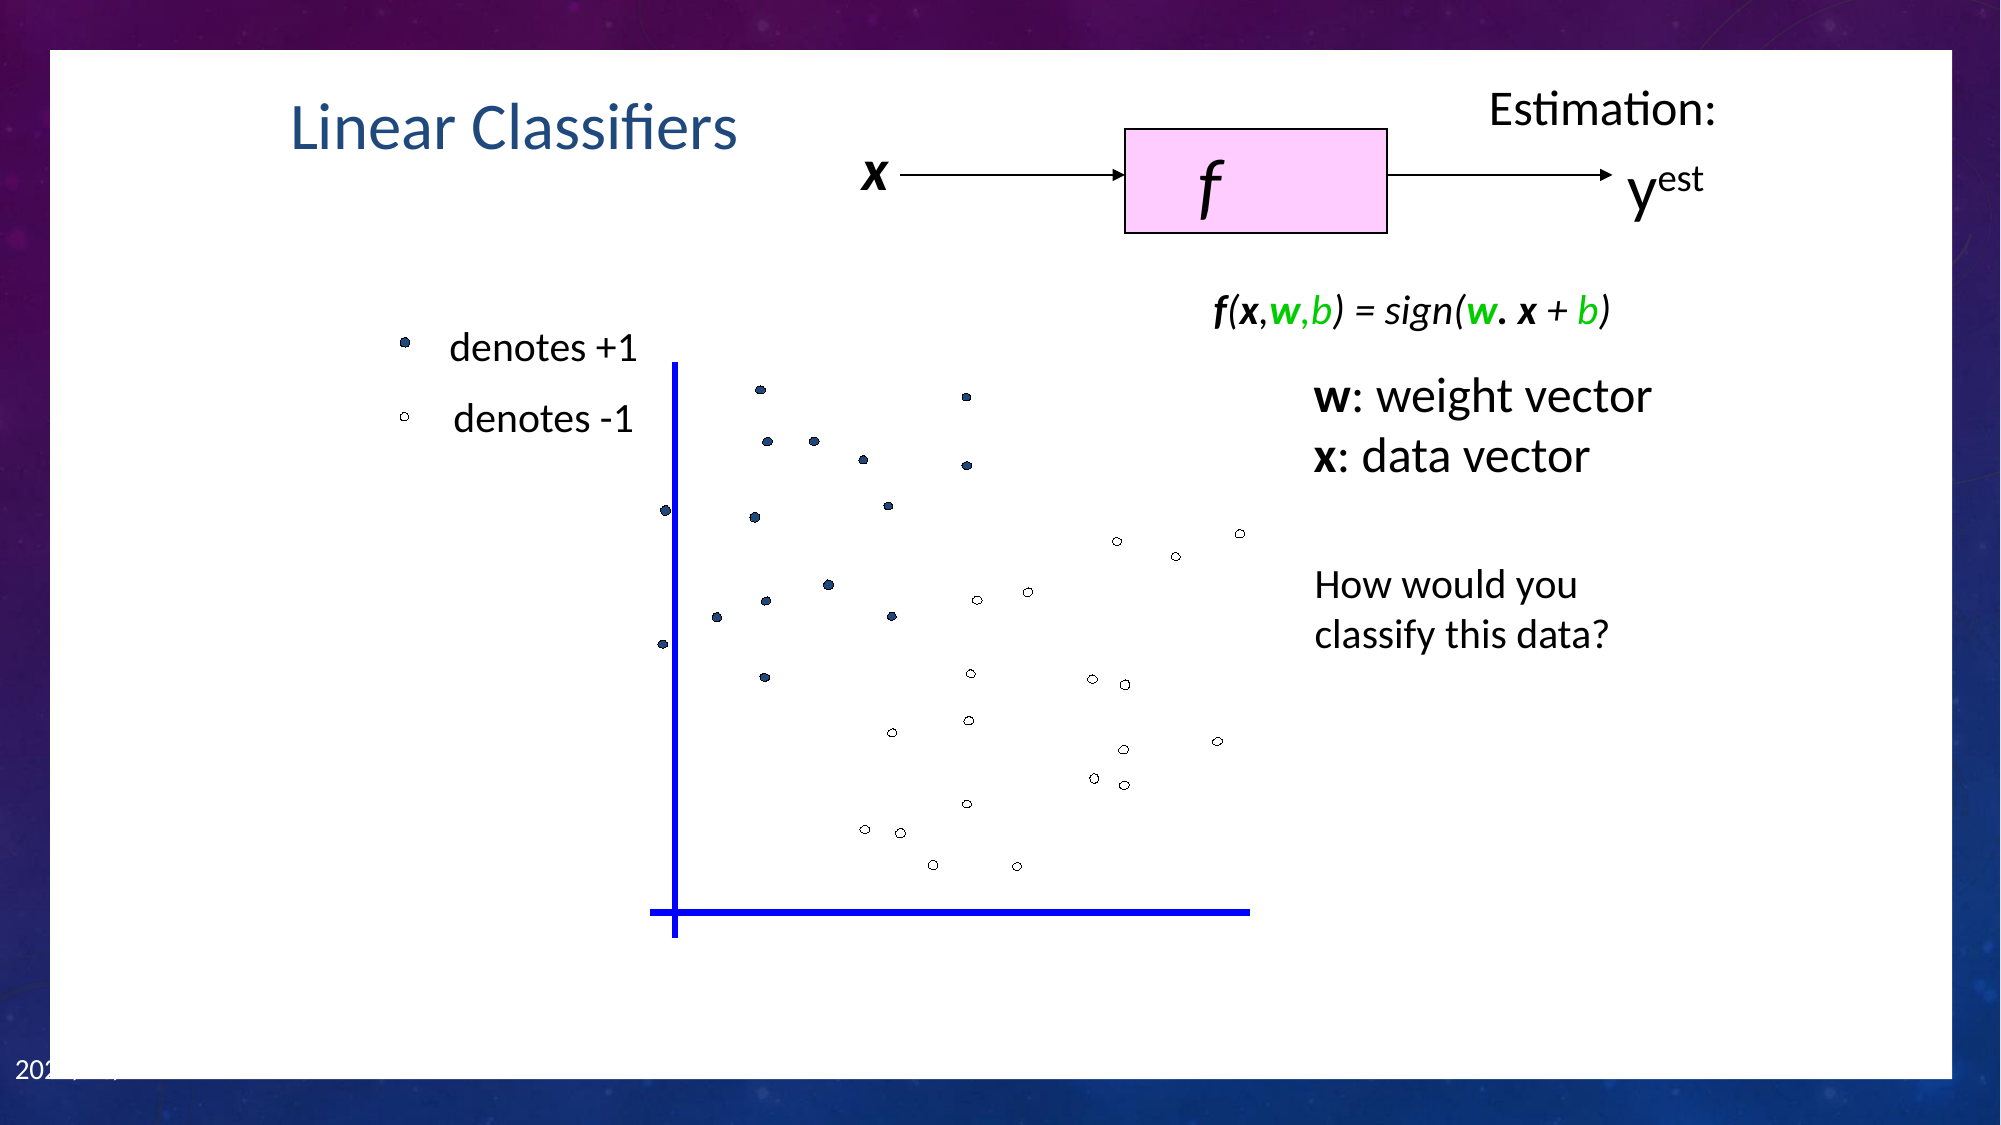

# Linear Classifiers
Estimation:
x
f
yest
f(x,w,b) = sign(w. x + b)
denotes +1
denotes -1

w: weight vector
x: data vector

How would you classify this data?

2024/10/11
47